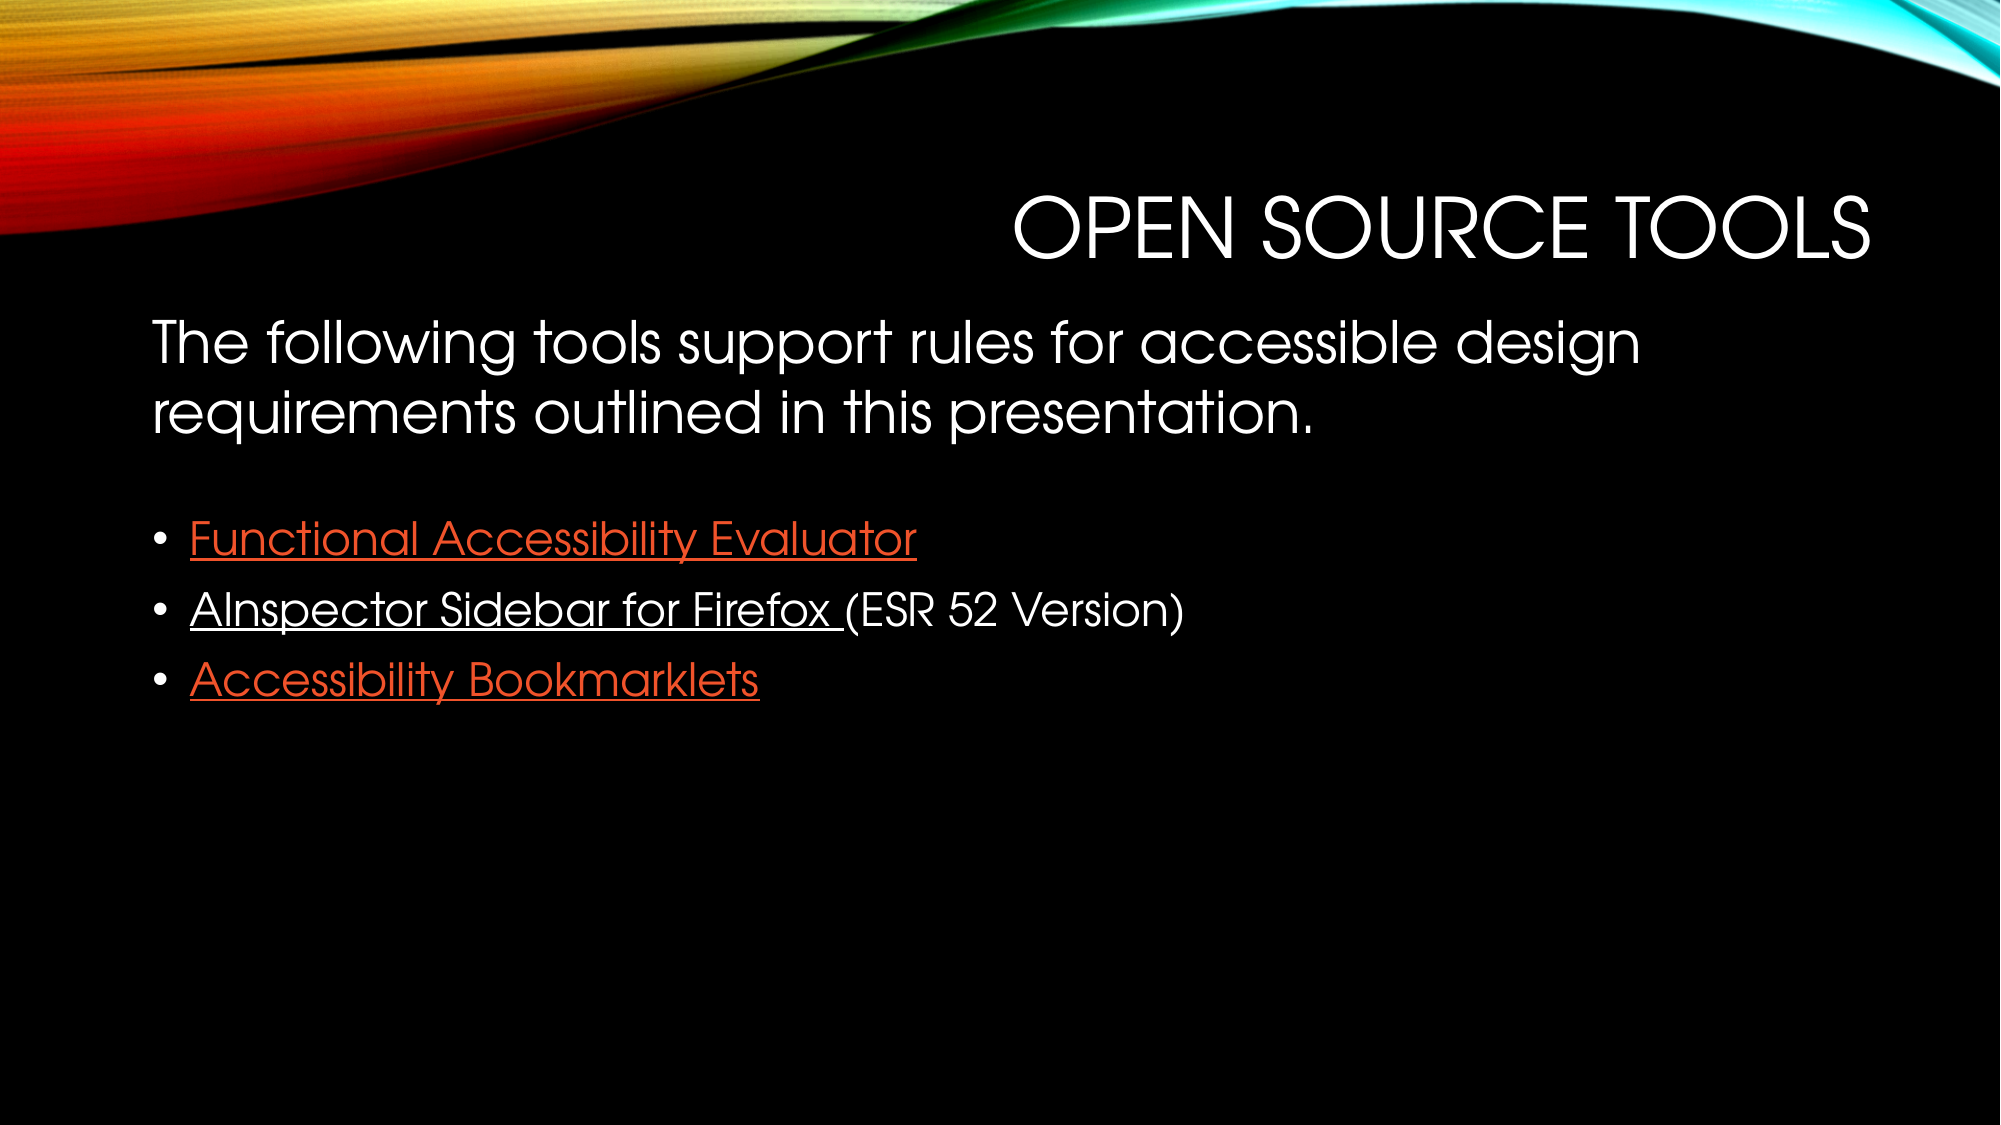

# Open Source Tools
The following tools support rules for accessible design requirements outlined in this presentation.
Functional Accessibility Evaluator
AInspector Sidebar for Firefox (ESR 52 Version)
Accessibility Bookmarklets